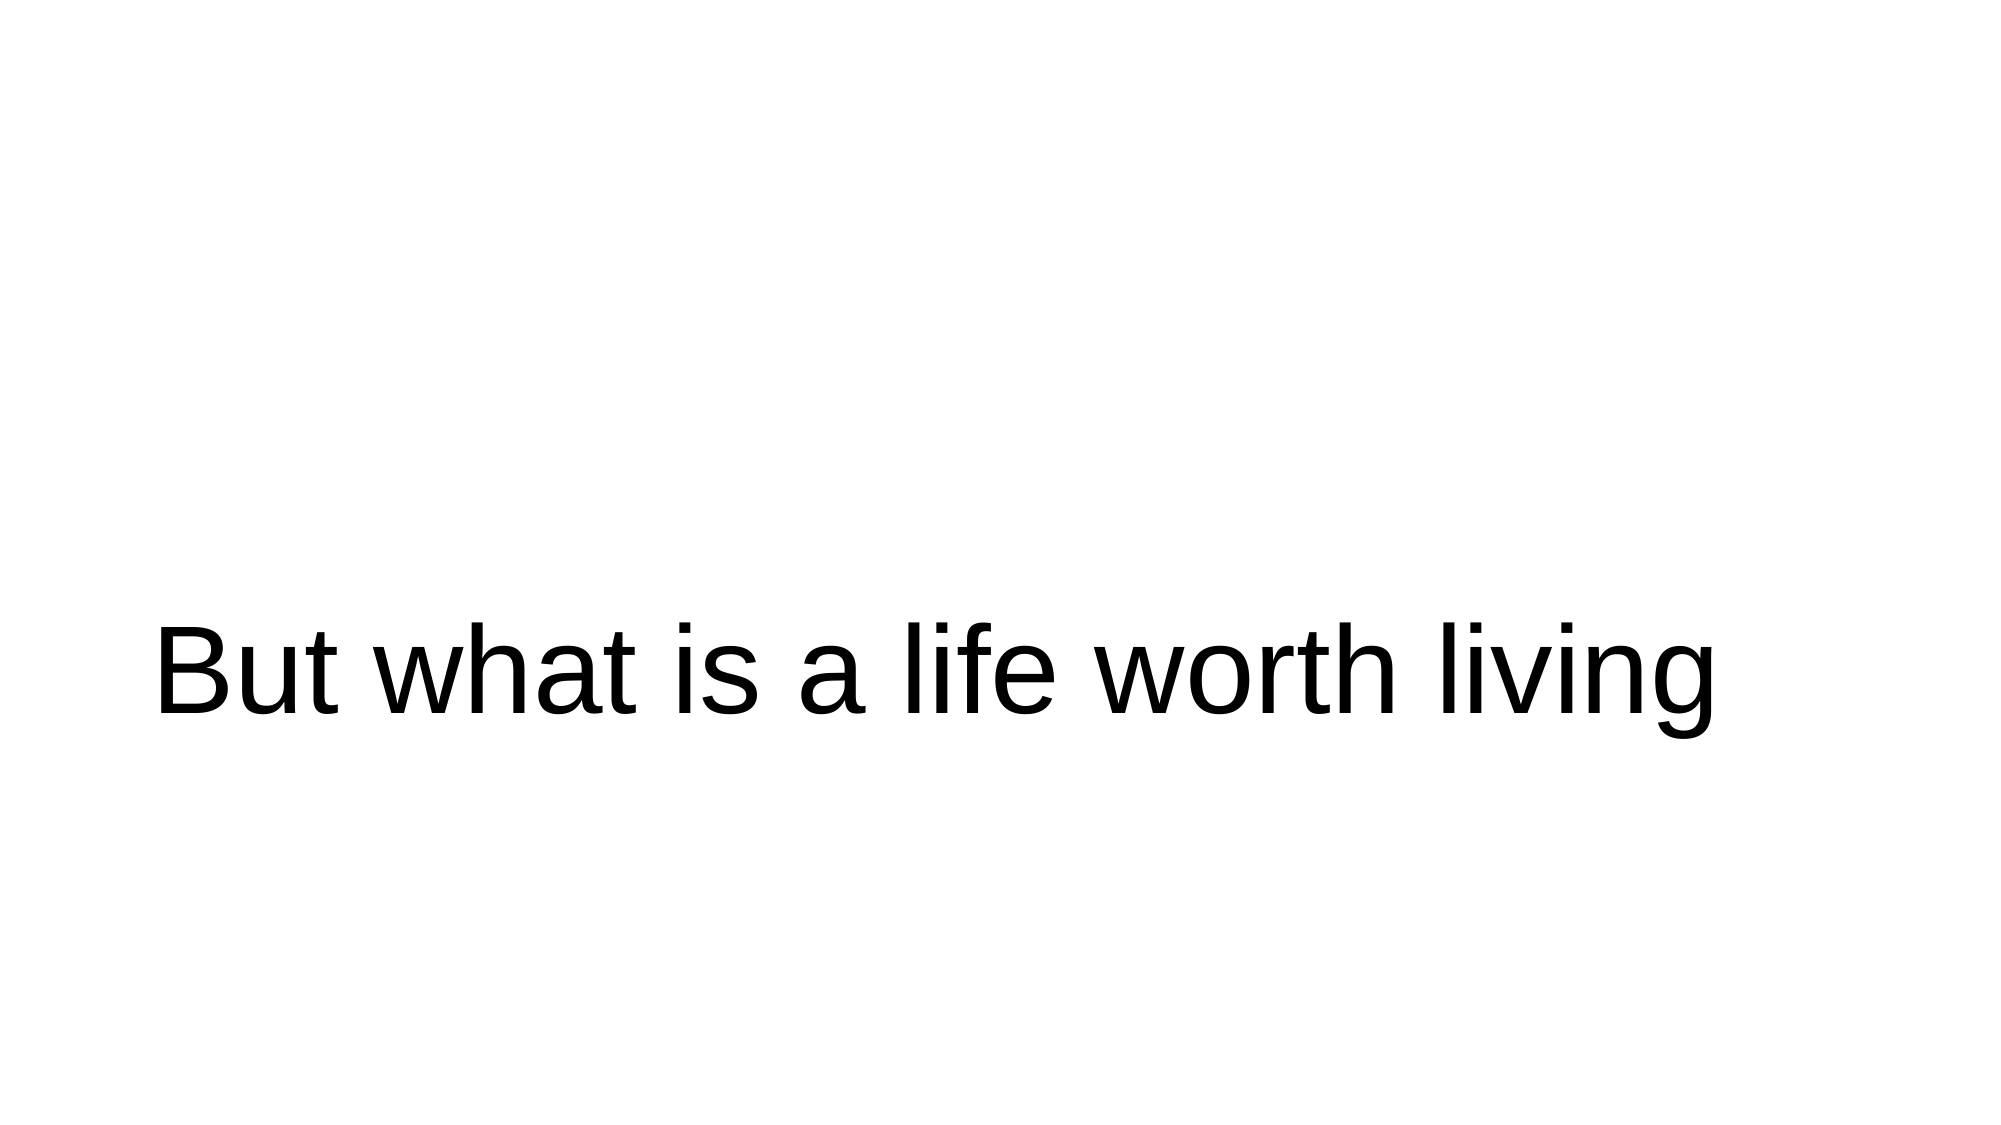

# But what is a life worth living